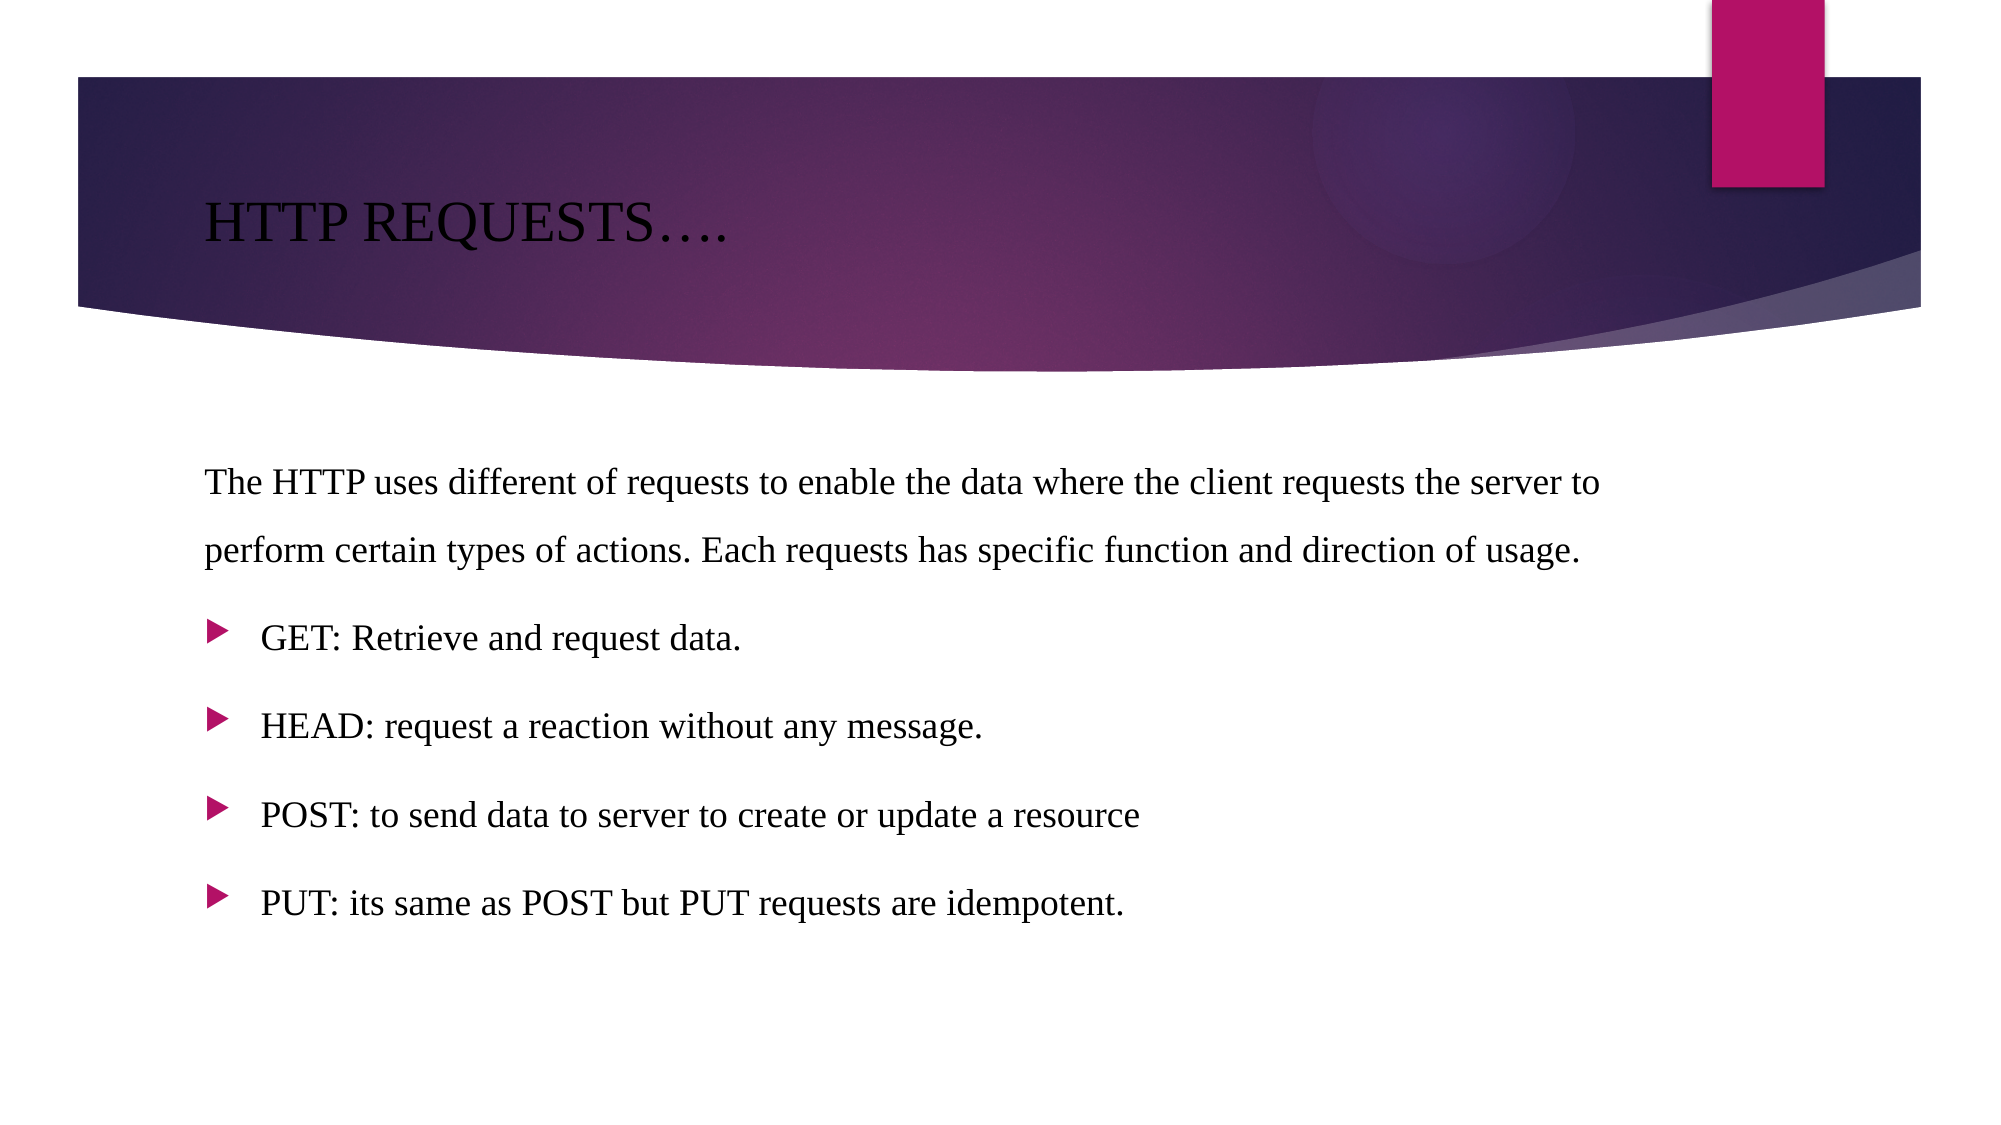

# HTTP REQUESTS….
The HTTP uses different of requests to enable the data where the client requests the server to perform certain types of actions. Each requests has specific function and direction of usage.
GET: Retrieve and request data.
HEAD: request a reaction without any message.
POST: to send data to server to create or update a resource
PUT: its same as POST but PUT requests are idempotent.